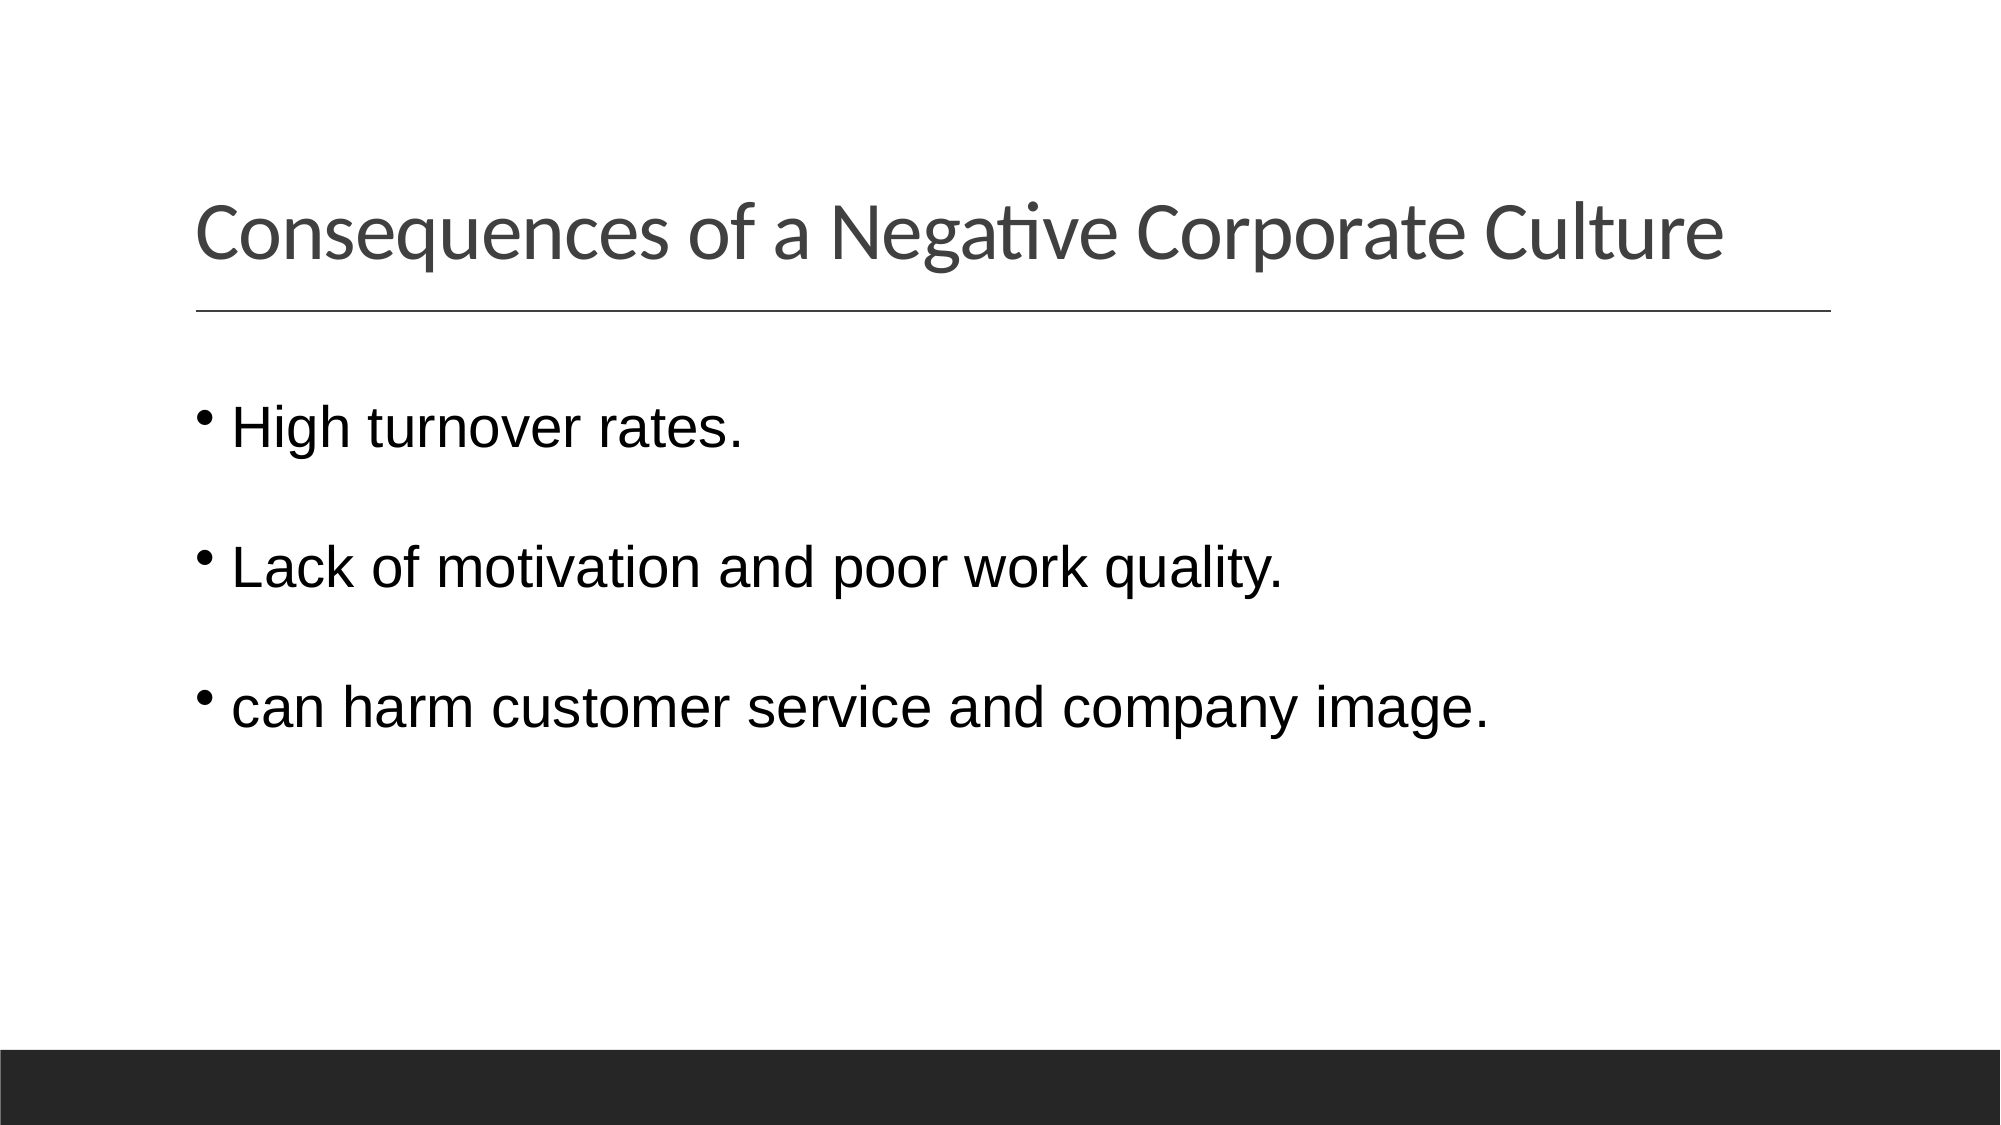

# Consequences of a Negative Corporate Culture

 High turnover rates.

 Lack of motivation and poor work quality.

 can harm customer service and company image.